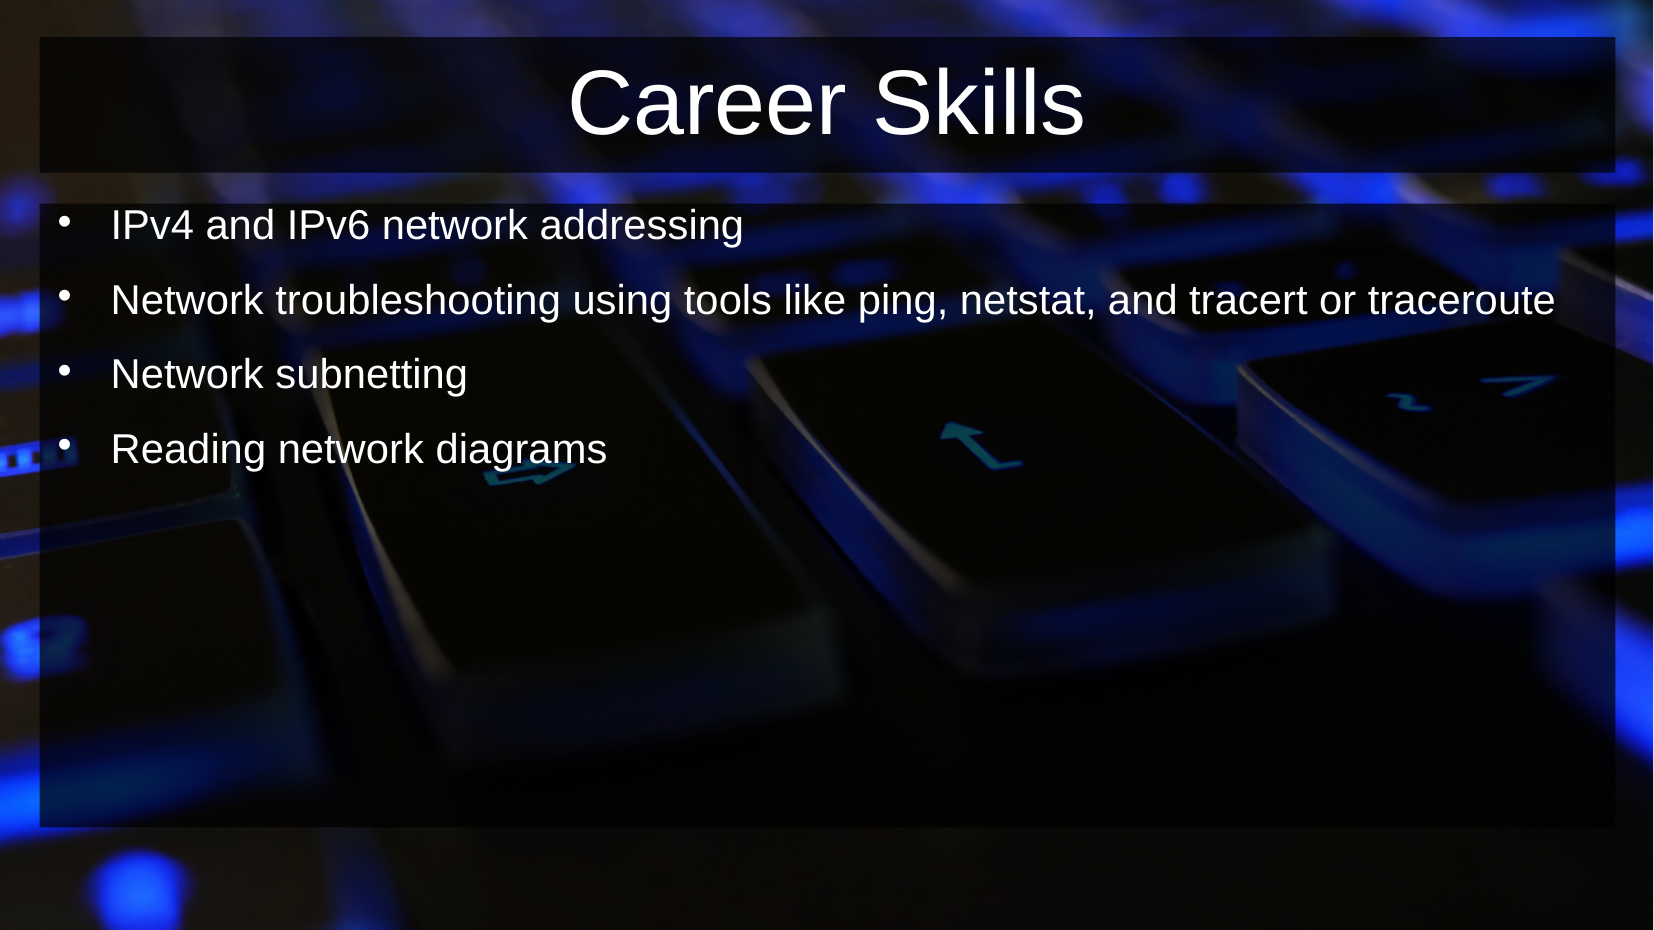

# Career Skills
IPv4 and IPv6 network addressing
Network troubleshooting using tools like ping, netstat, and tracert or traceroute
Network subnetting
Reading network diagrams